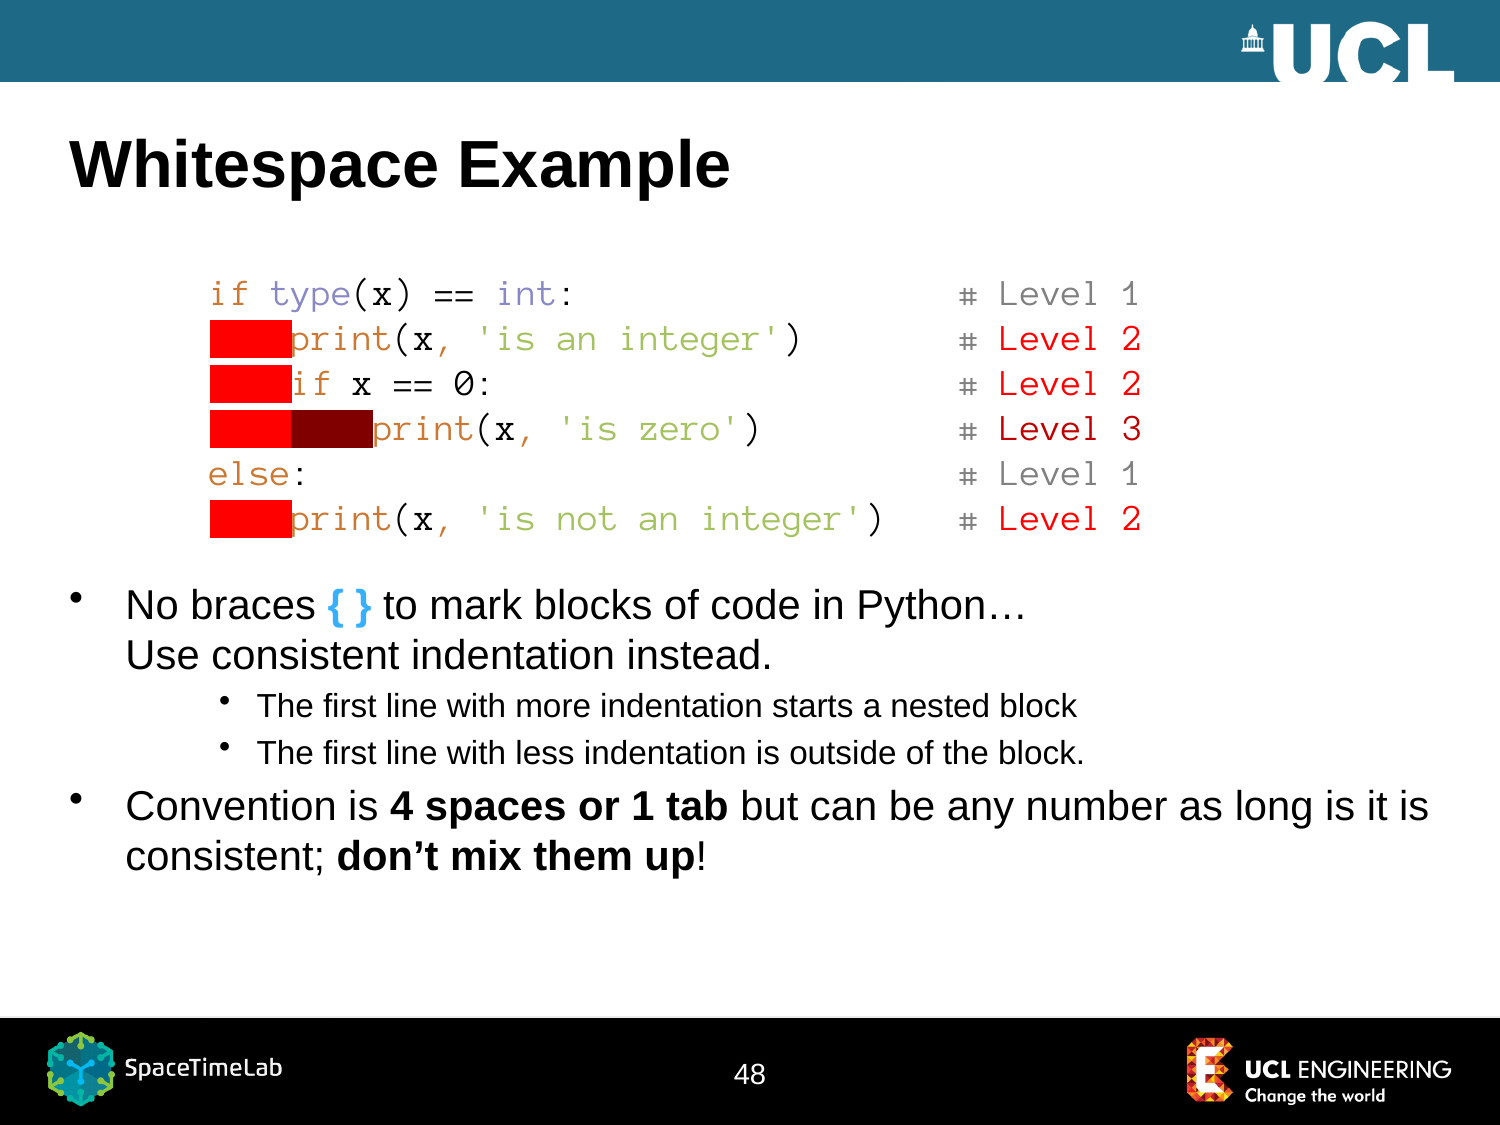

# Whitespace Example

No braces { } to mark blocks of code in Python…
Use consistent indentation instead.
The first line with more indentation starts a nested block
The first line with less indentation is outside of the block.
Convention is 4 spaces or 1 tab but can be any number as long is it is consistent; don’t mix them up!
if type(x) == int:                  	# Level 1
    print(x, 'is an integer')       	# Level 2
    if x == 0:				# Level 2
        print(x, 'is zero')  		# Level 3
else:                               	# Level 1
    print(x, 'is not an integer')   	# Level 2
49